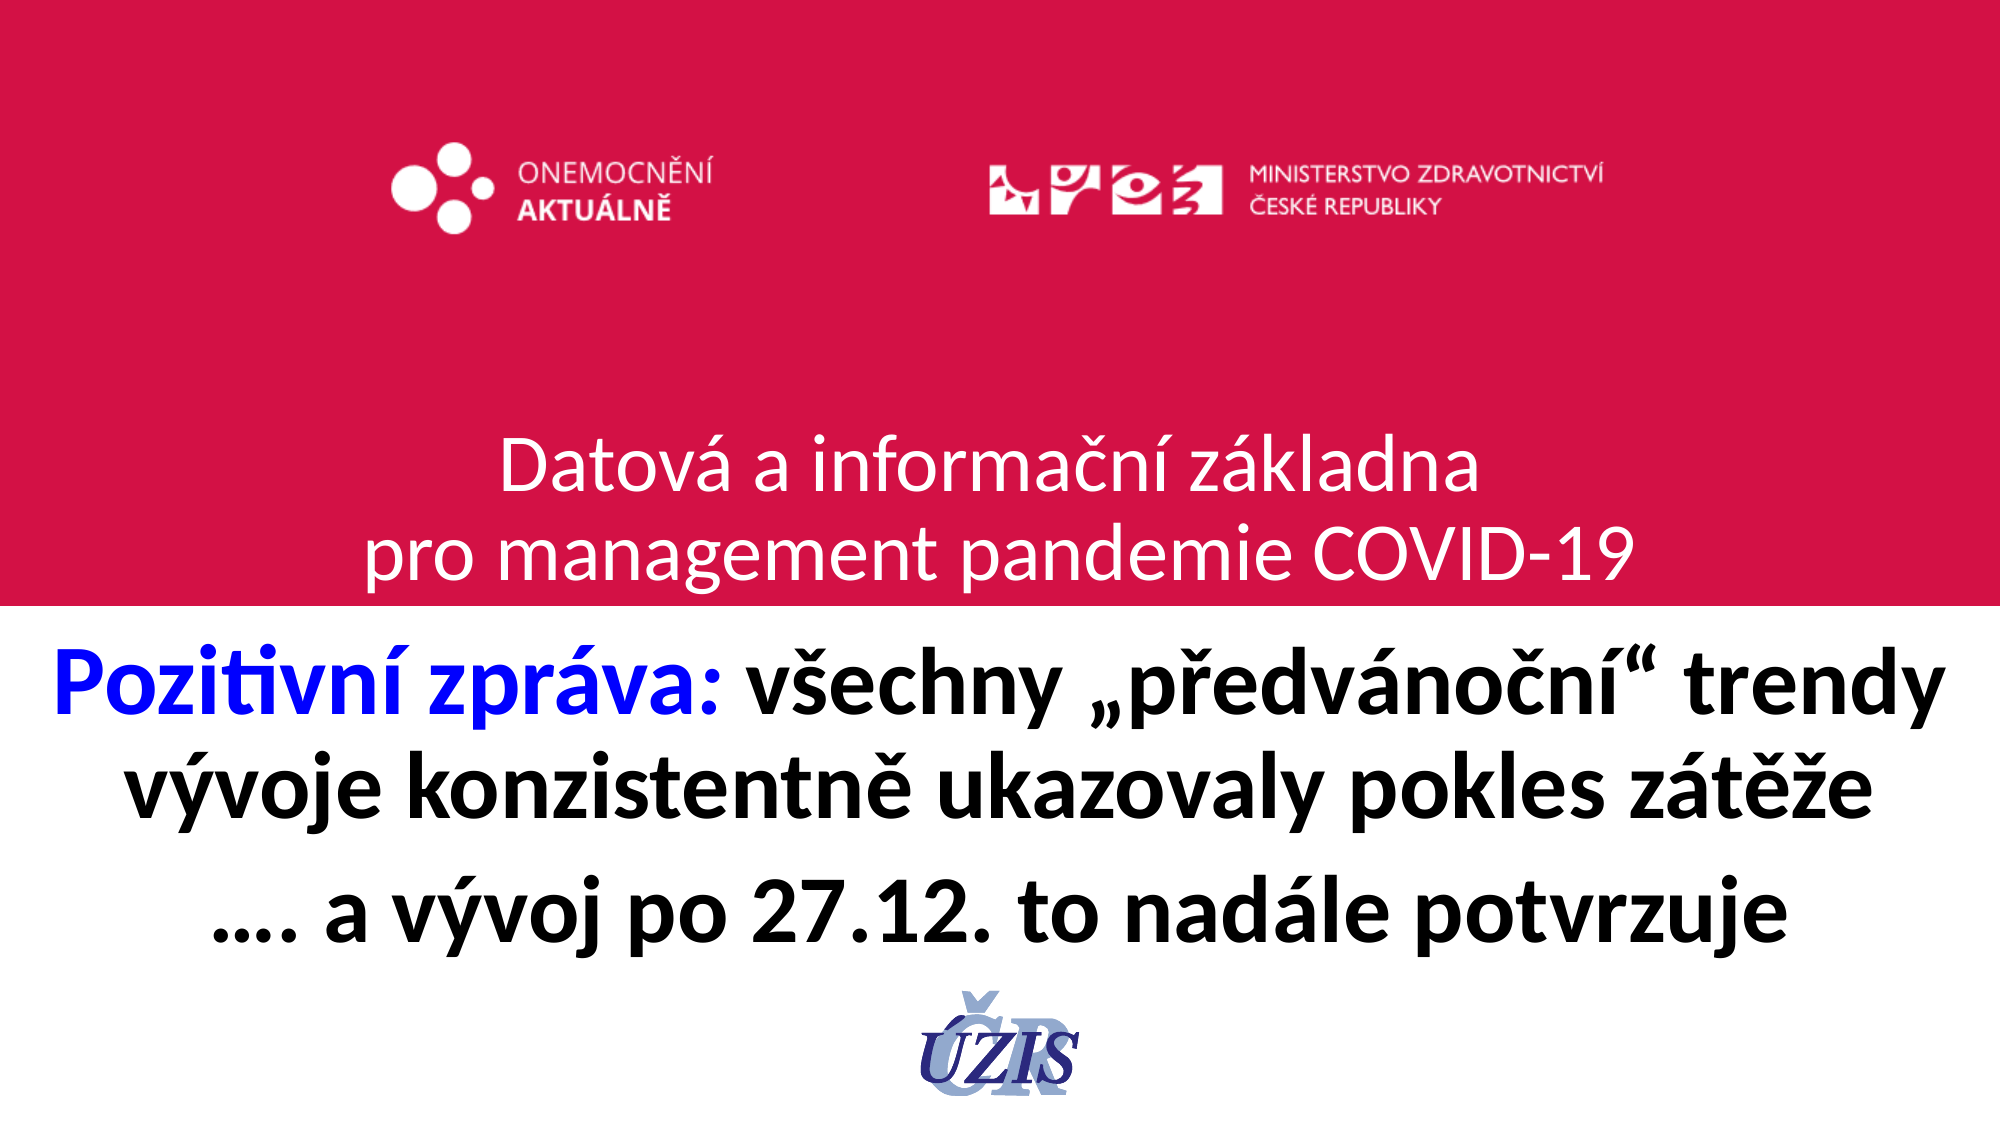

# Datová a informační základna pro management pandemie COVID-19
Pozitivní zpráva: všechny „předvánoční“ trendy vývoje konzistentně ukazovaly pokles zátěže
…. a vývoj po 27.12. to nadále potvrzuje